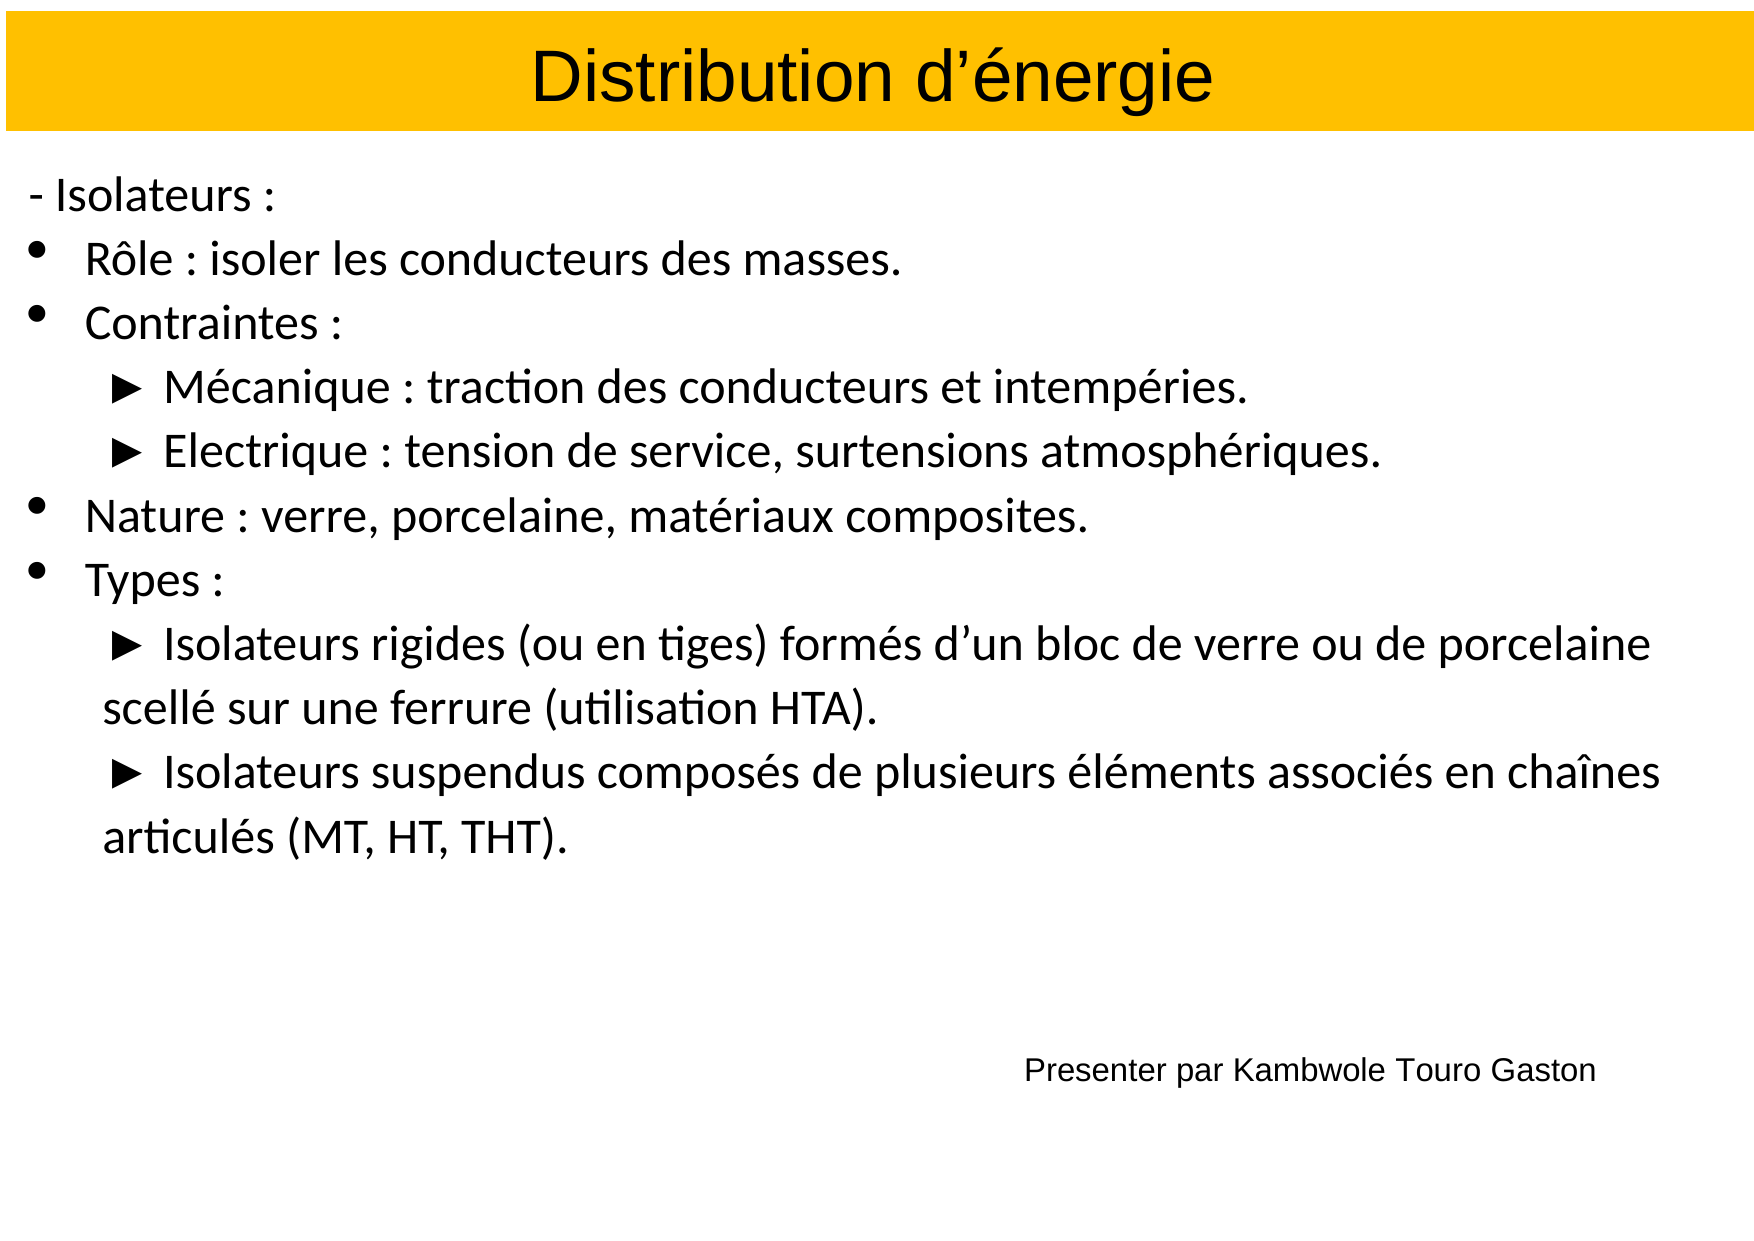

Distribution d’énergie

- Isolateurs :
Rôle : isoler les conducteurs des masses.
Contraintes :
► Mécanique : traction des conducteurs et intempéries.
► Electrique : tension de service, surtensions atmosphériques.
Nature : verre, porcelaine, matériaux composites.
Types :
► Isolateurs rigides (ou en tiges) formés d’un bloc de verre ou de porcelaine scellé sur une ferrure (utilisation HTA).
► Isolateurs suspendus composés de plusieurs éléments associés en chaînes articulés (MT, HT, THT).

Presenter par Kambwole Touro Gaston